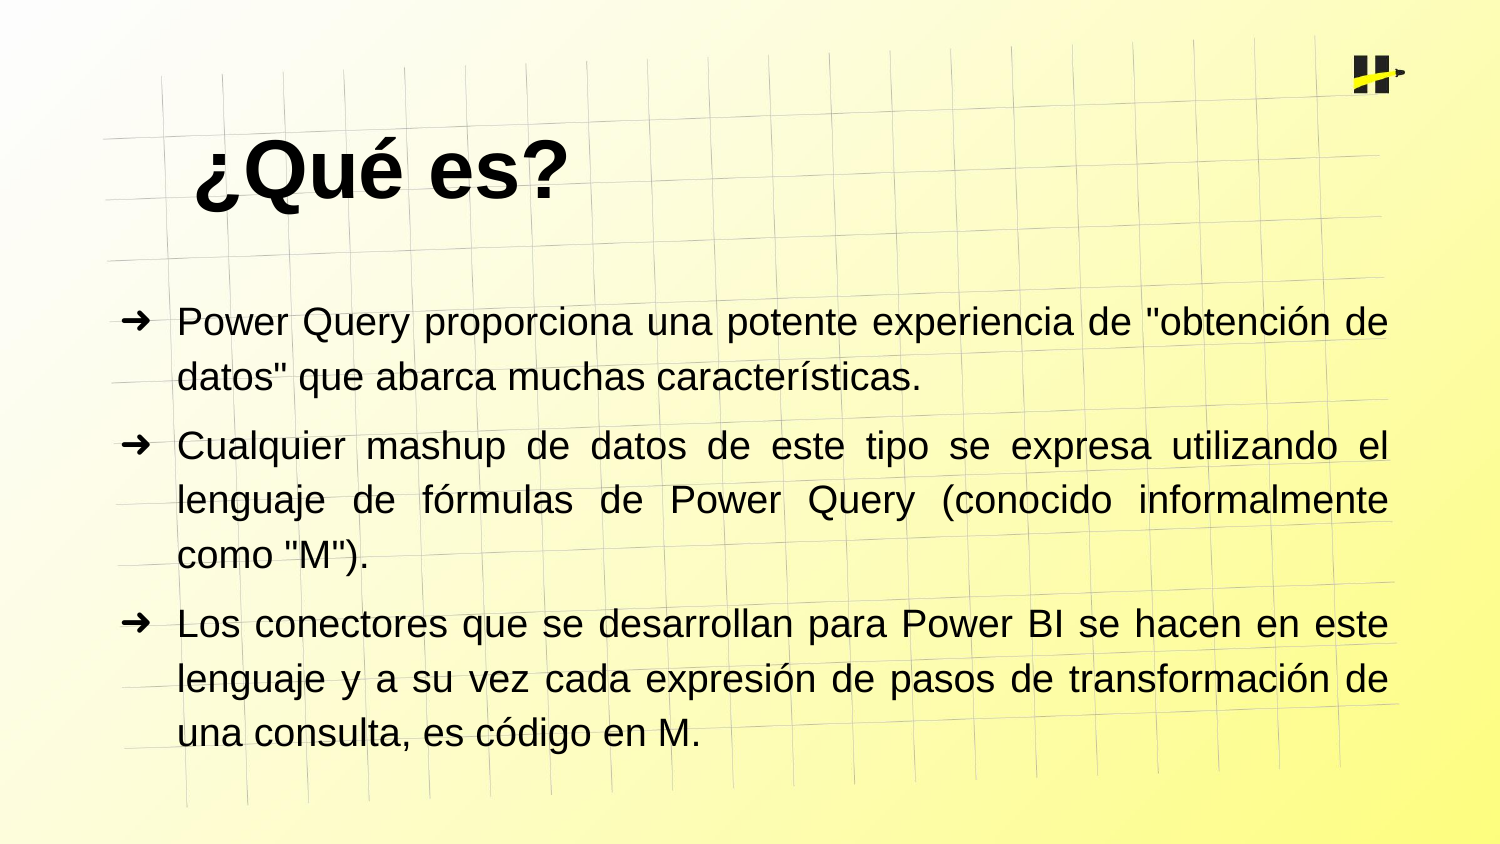

¿Qué es?
Power Query proporciona una potente experiencia de "obtención de datos" que abarca muchas características.
Cualquier mashup de datos de este tipo se expresa utilizando el lenguaje de fórmulas de Power Query (conocido informalmente como "M").
Los conectores que se desarrollan para Power BI se hacen en este lenguaje y a su vez cada expresión de pasos de transformación de una consulta, es código en M.